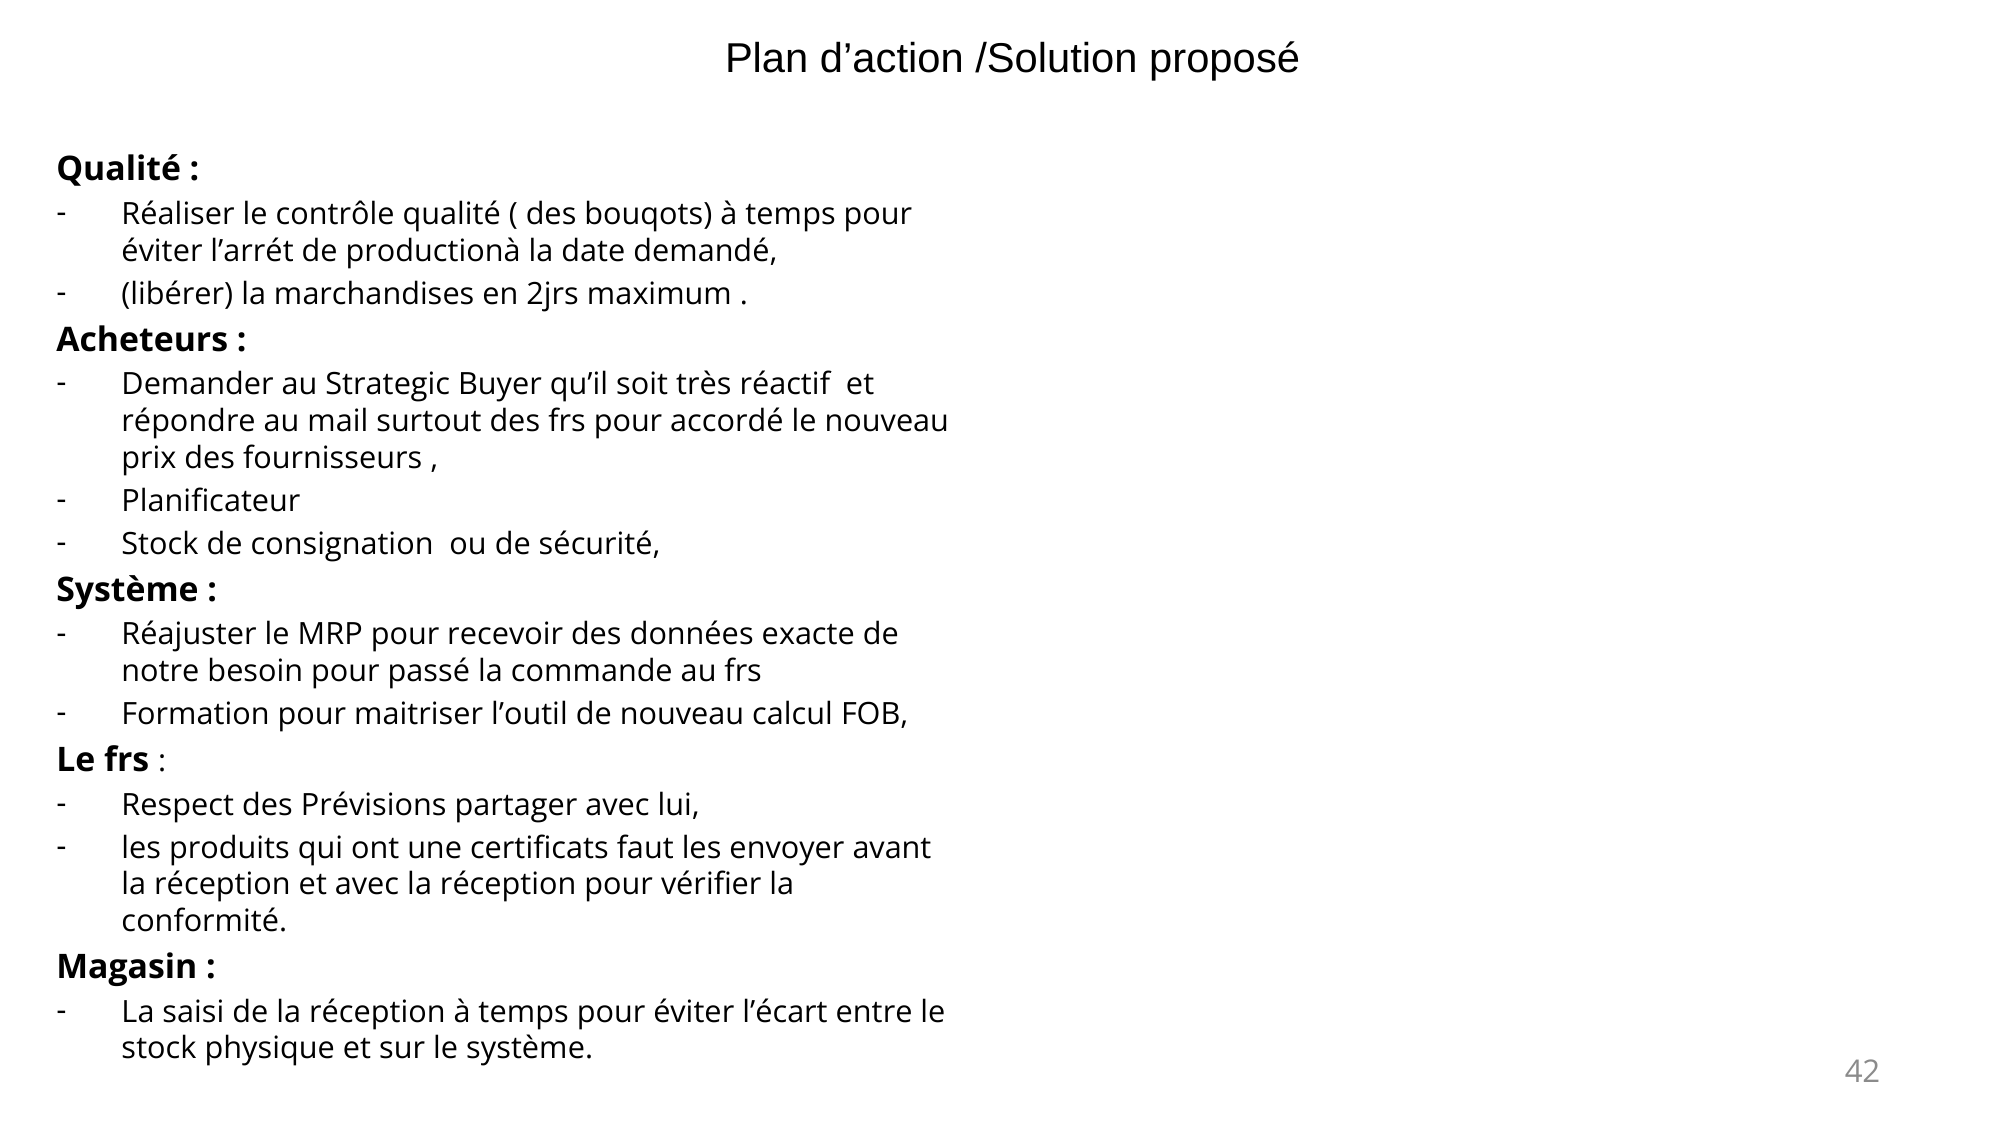

# Plan d’action /Solution proposé
Qualité :
Réaliser le contrôle qualité ( des bouqots) à temps pour éviter l’arrét de productionà la date demandé,
(libérer) la marchandises en 2jrs maximum .
Acheteurs :
Demander au Strategic Buyer qu’il soit très réactif  et répondre au mail surtout des frs pour accordé le nouveau prix des fournisseurs ,
Planificateur
Stock de consignation  ou de sécurité,
Système :
Réajuster le MRP pour recevoir des données exacte de notre besoin pour passé la commande au frs
Formation pour maitriser l’outil de nouveau calcul FOB,
Le frs :
Respect des Prévisions partager avec lui,
les produits qui ont une certificats faut les envoyer avant la réception et avec la réception pour vérifier la conformité.
Magasin :
La saisi de la réception à temps pour éviter l’écart entre le stock physique et sur le système.

42